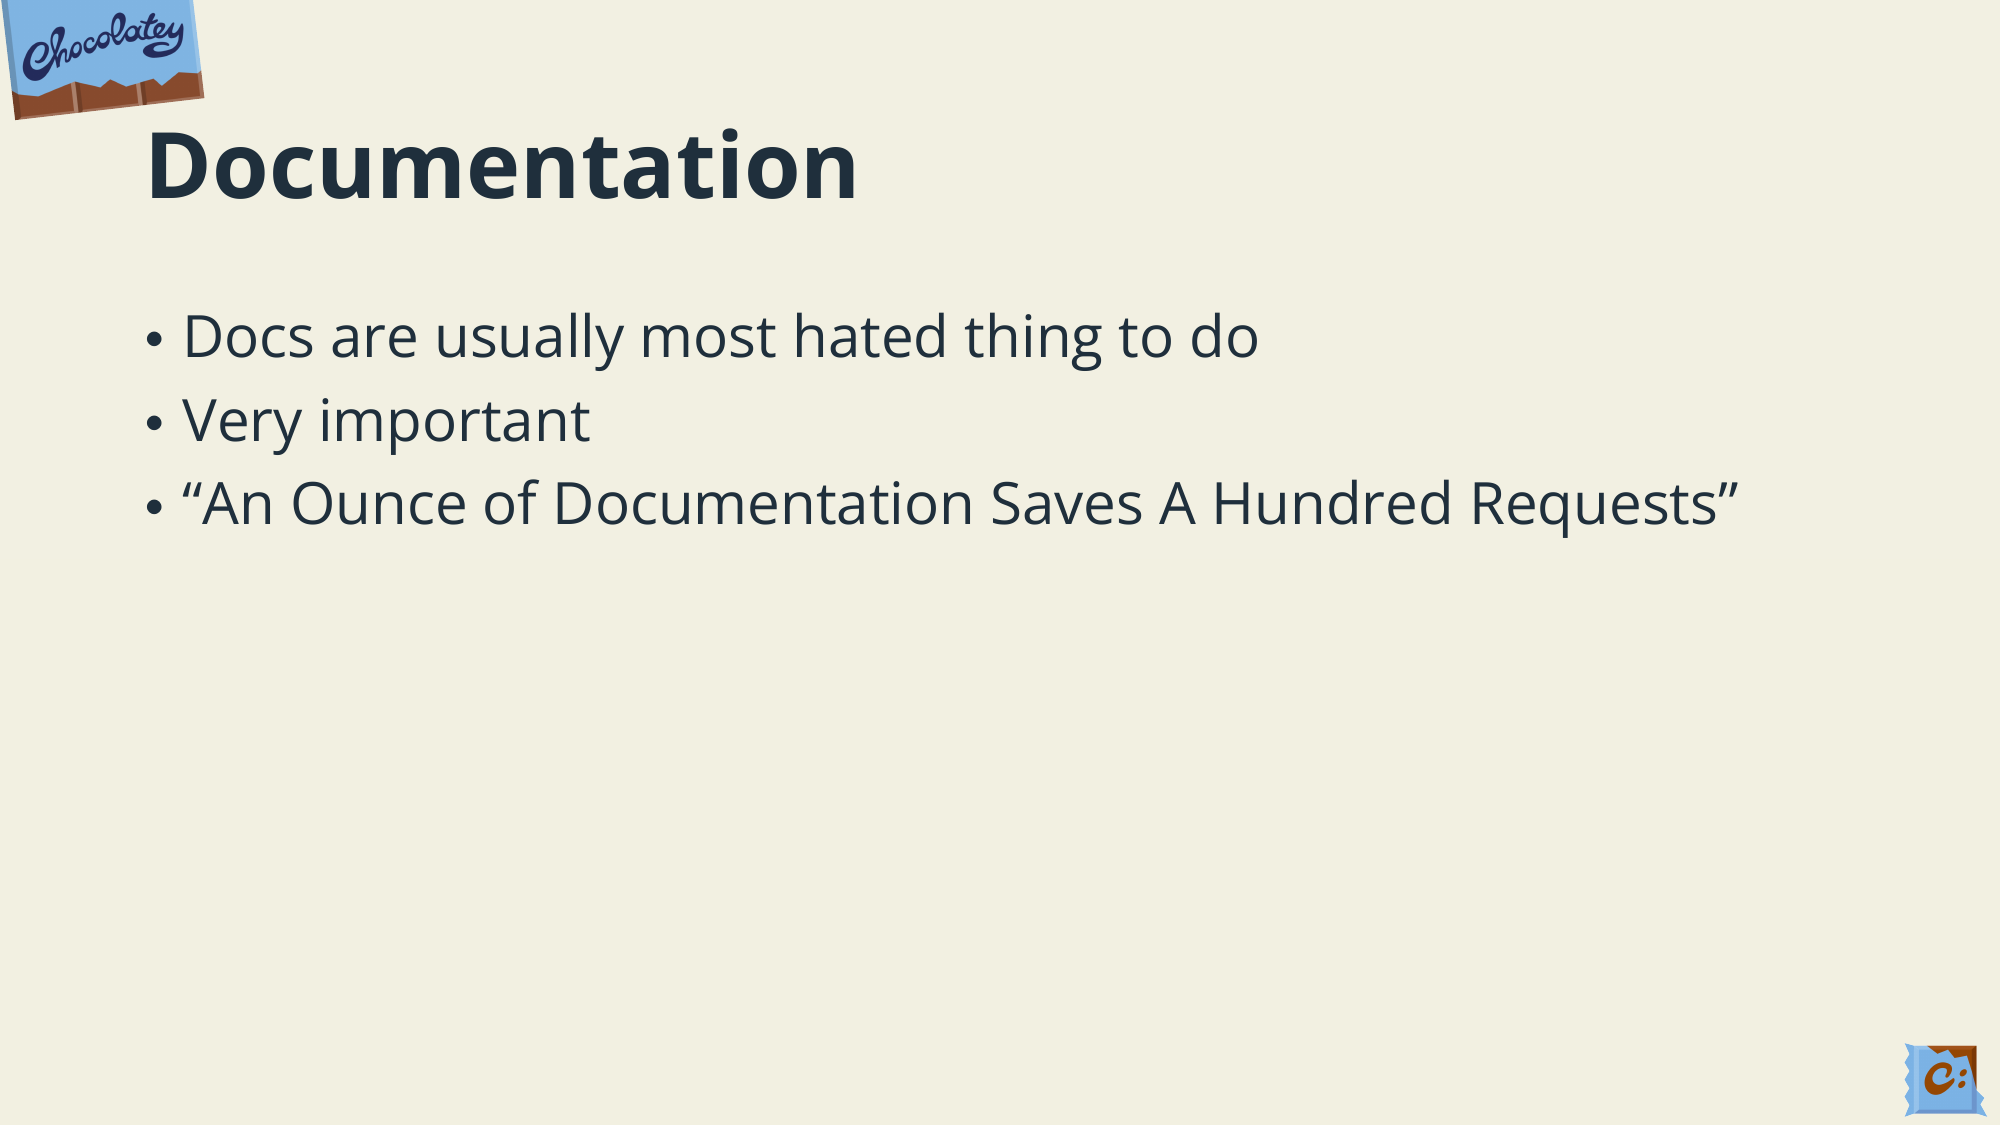

# Documentation
Docs are usually most hated thing to do
Very important
“An Ounce of Documentation Saves A Hundred Requests”